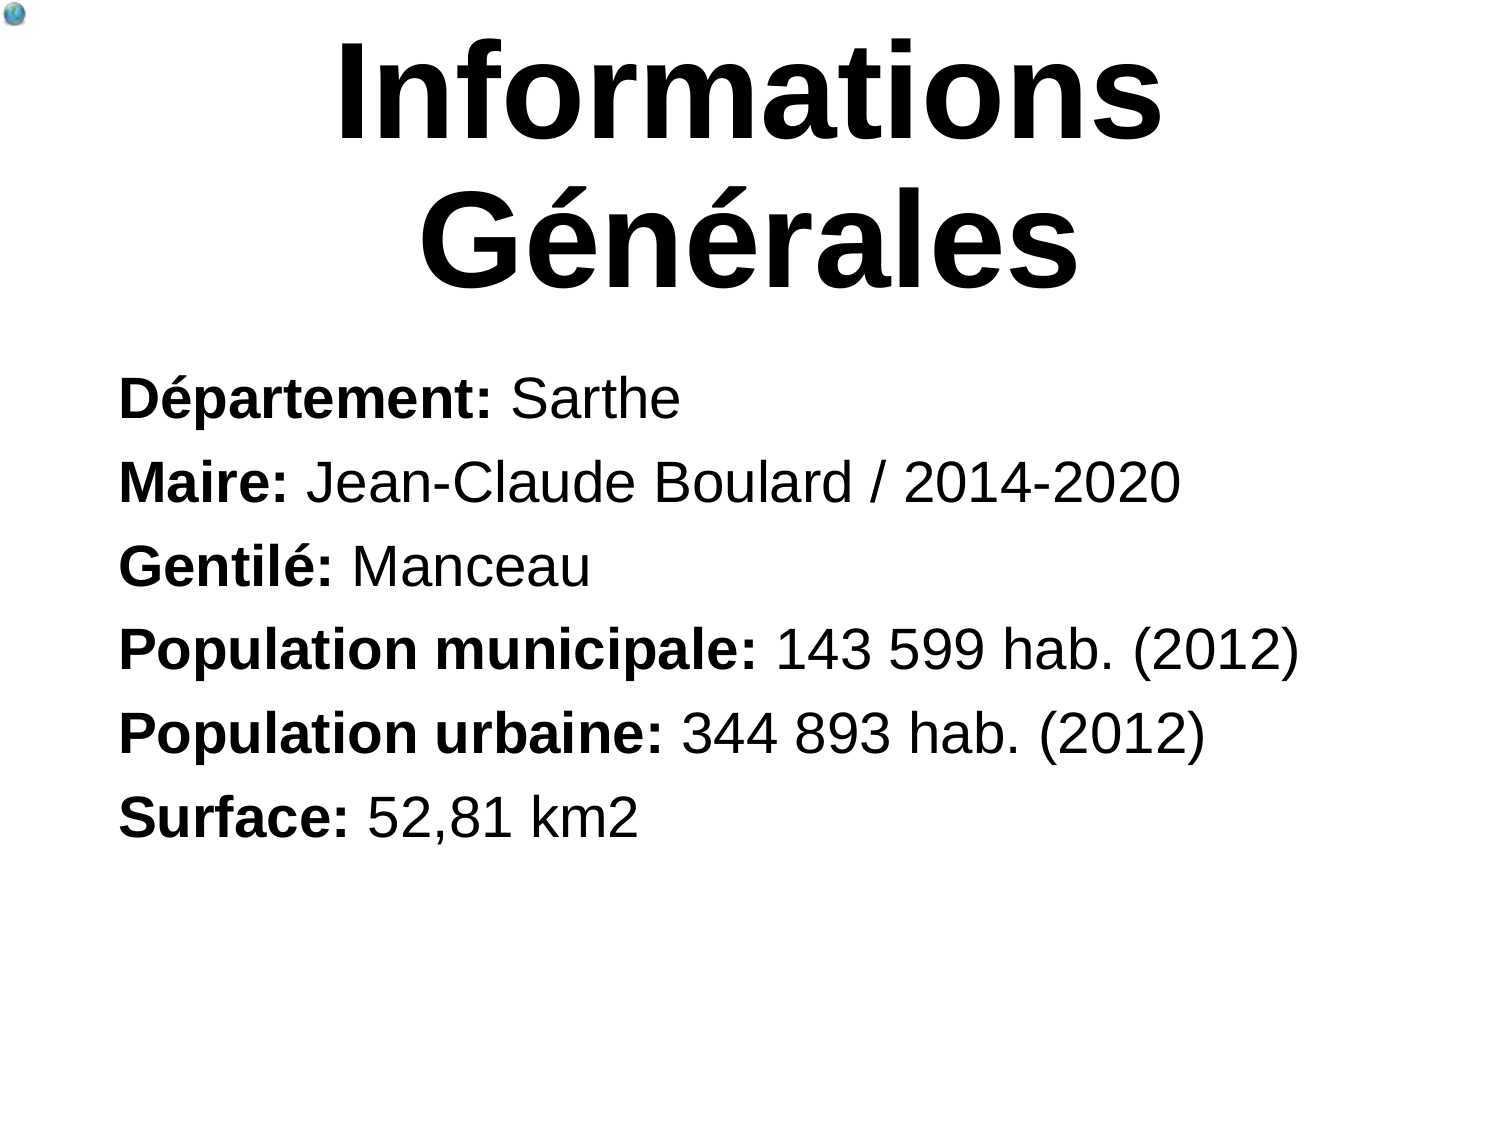

# Informations Générales
Département: Sarthe
Maire: Jean-Claude Boulard / 2014-2020
Gentilé: Manceau
Population municipale: 143 599 hab. (2012)
Population urbaine: 344 893 hab. (2012)
Surface: 52,81 km2